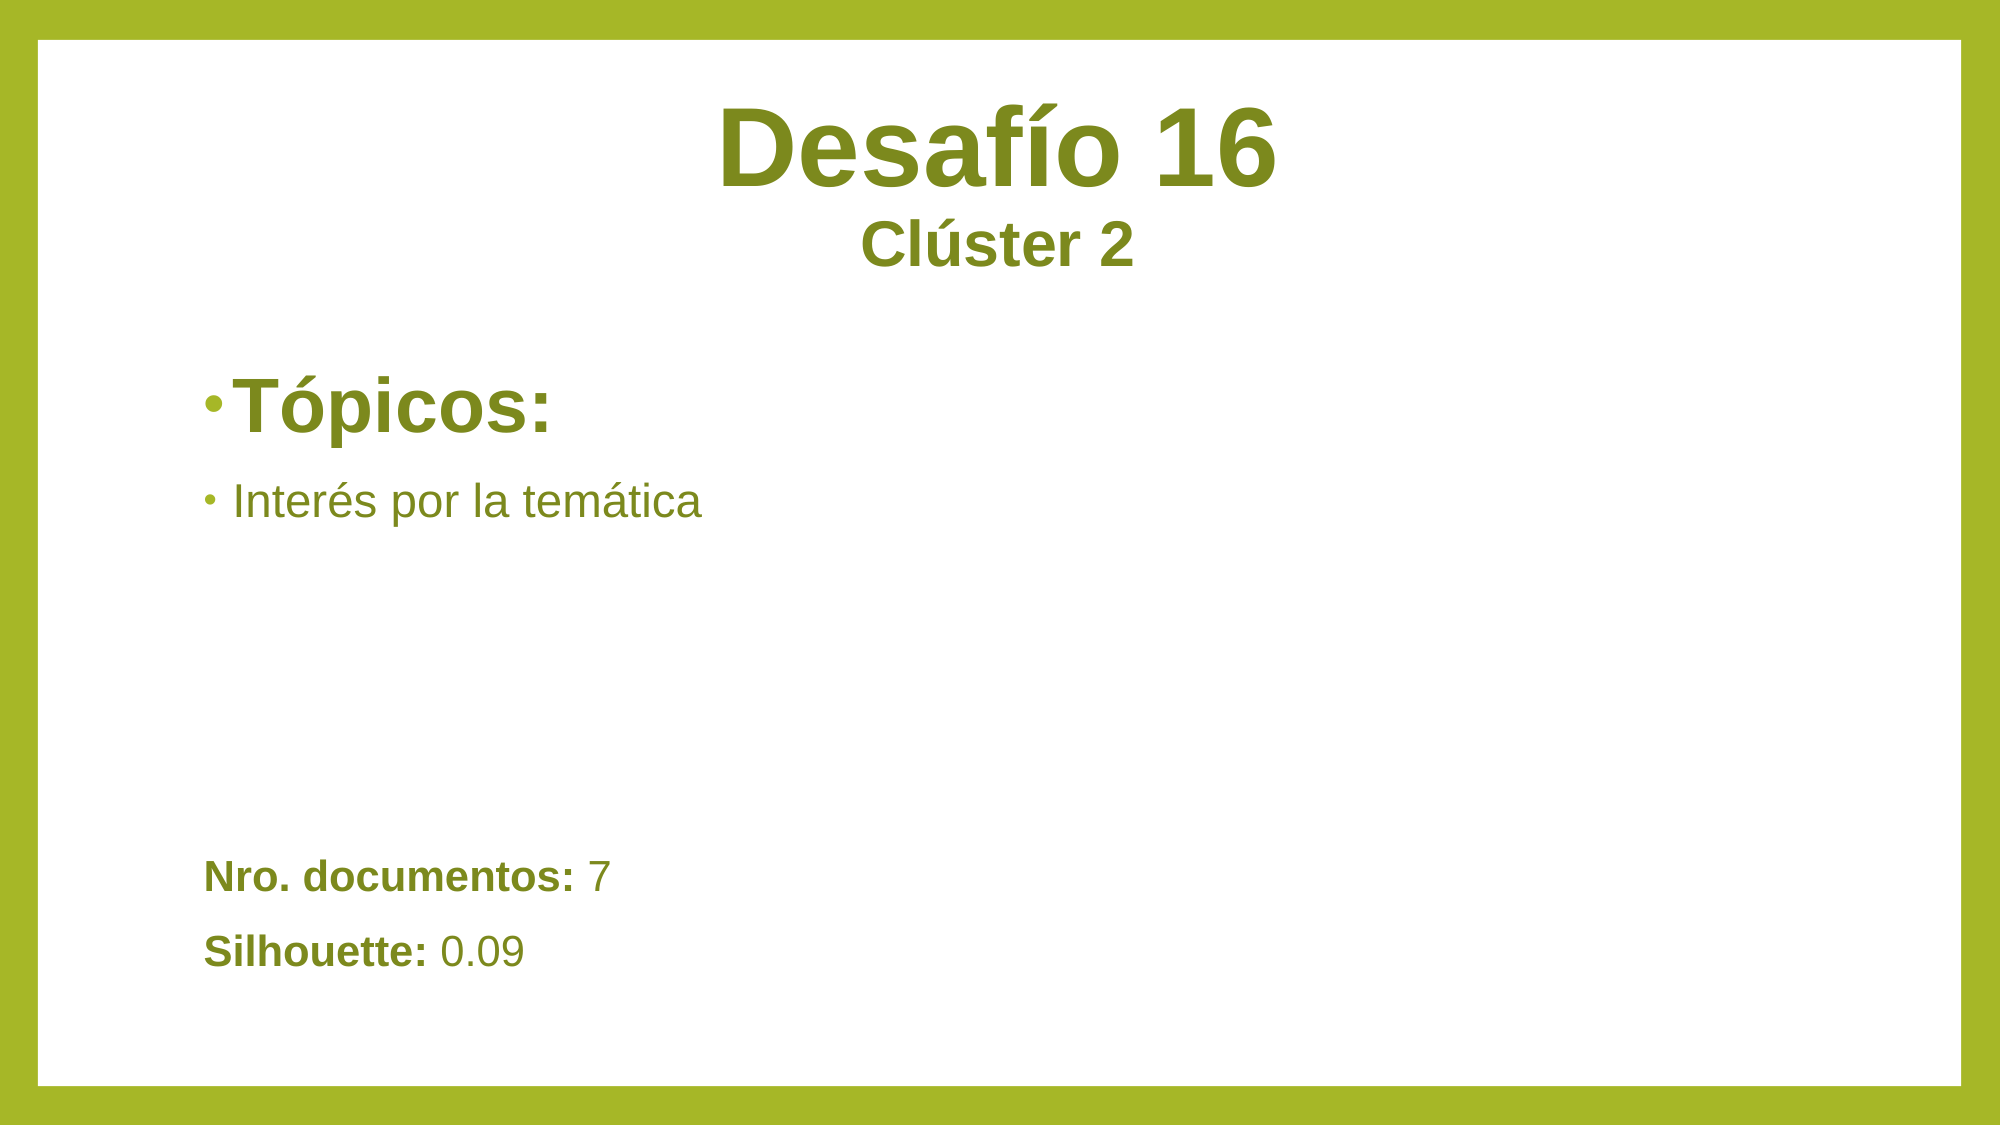

# Desafío 16 Clúster 2
Tópicos:
Interés por la temática

Nro. documentos: 7
Silhouette: 0.09